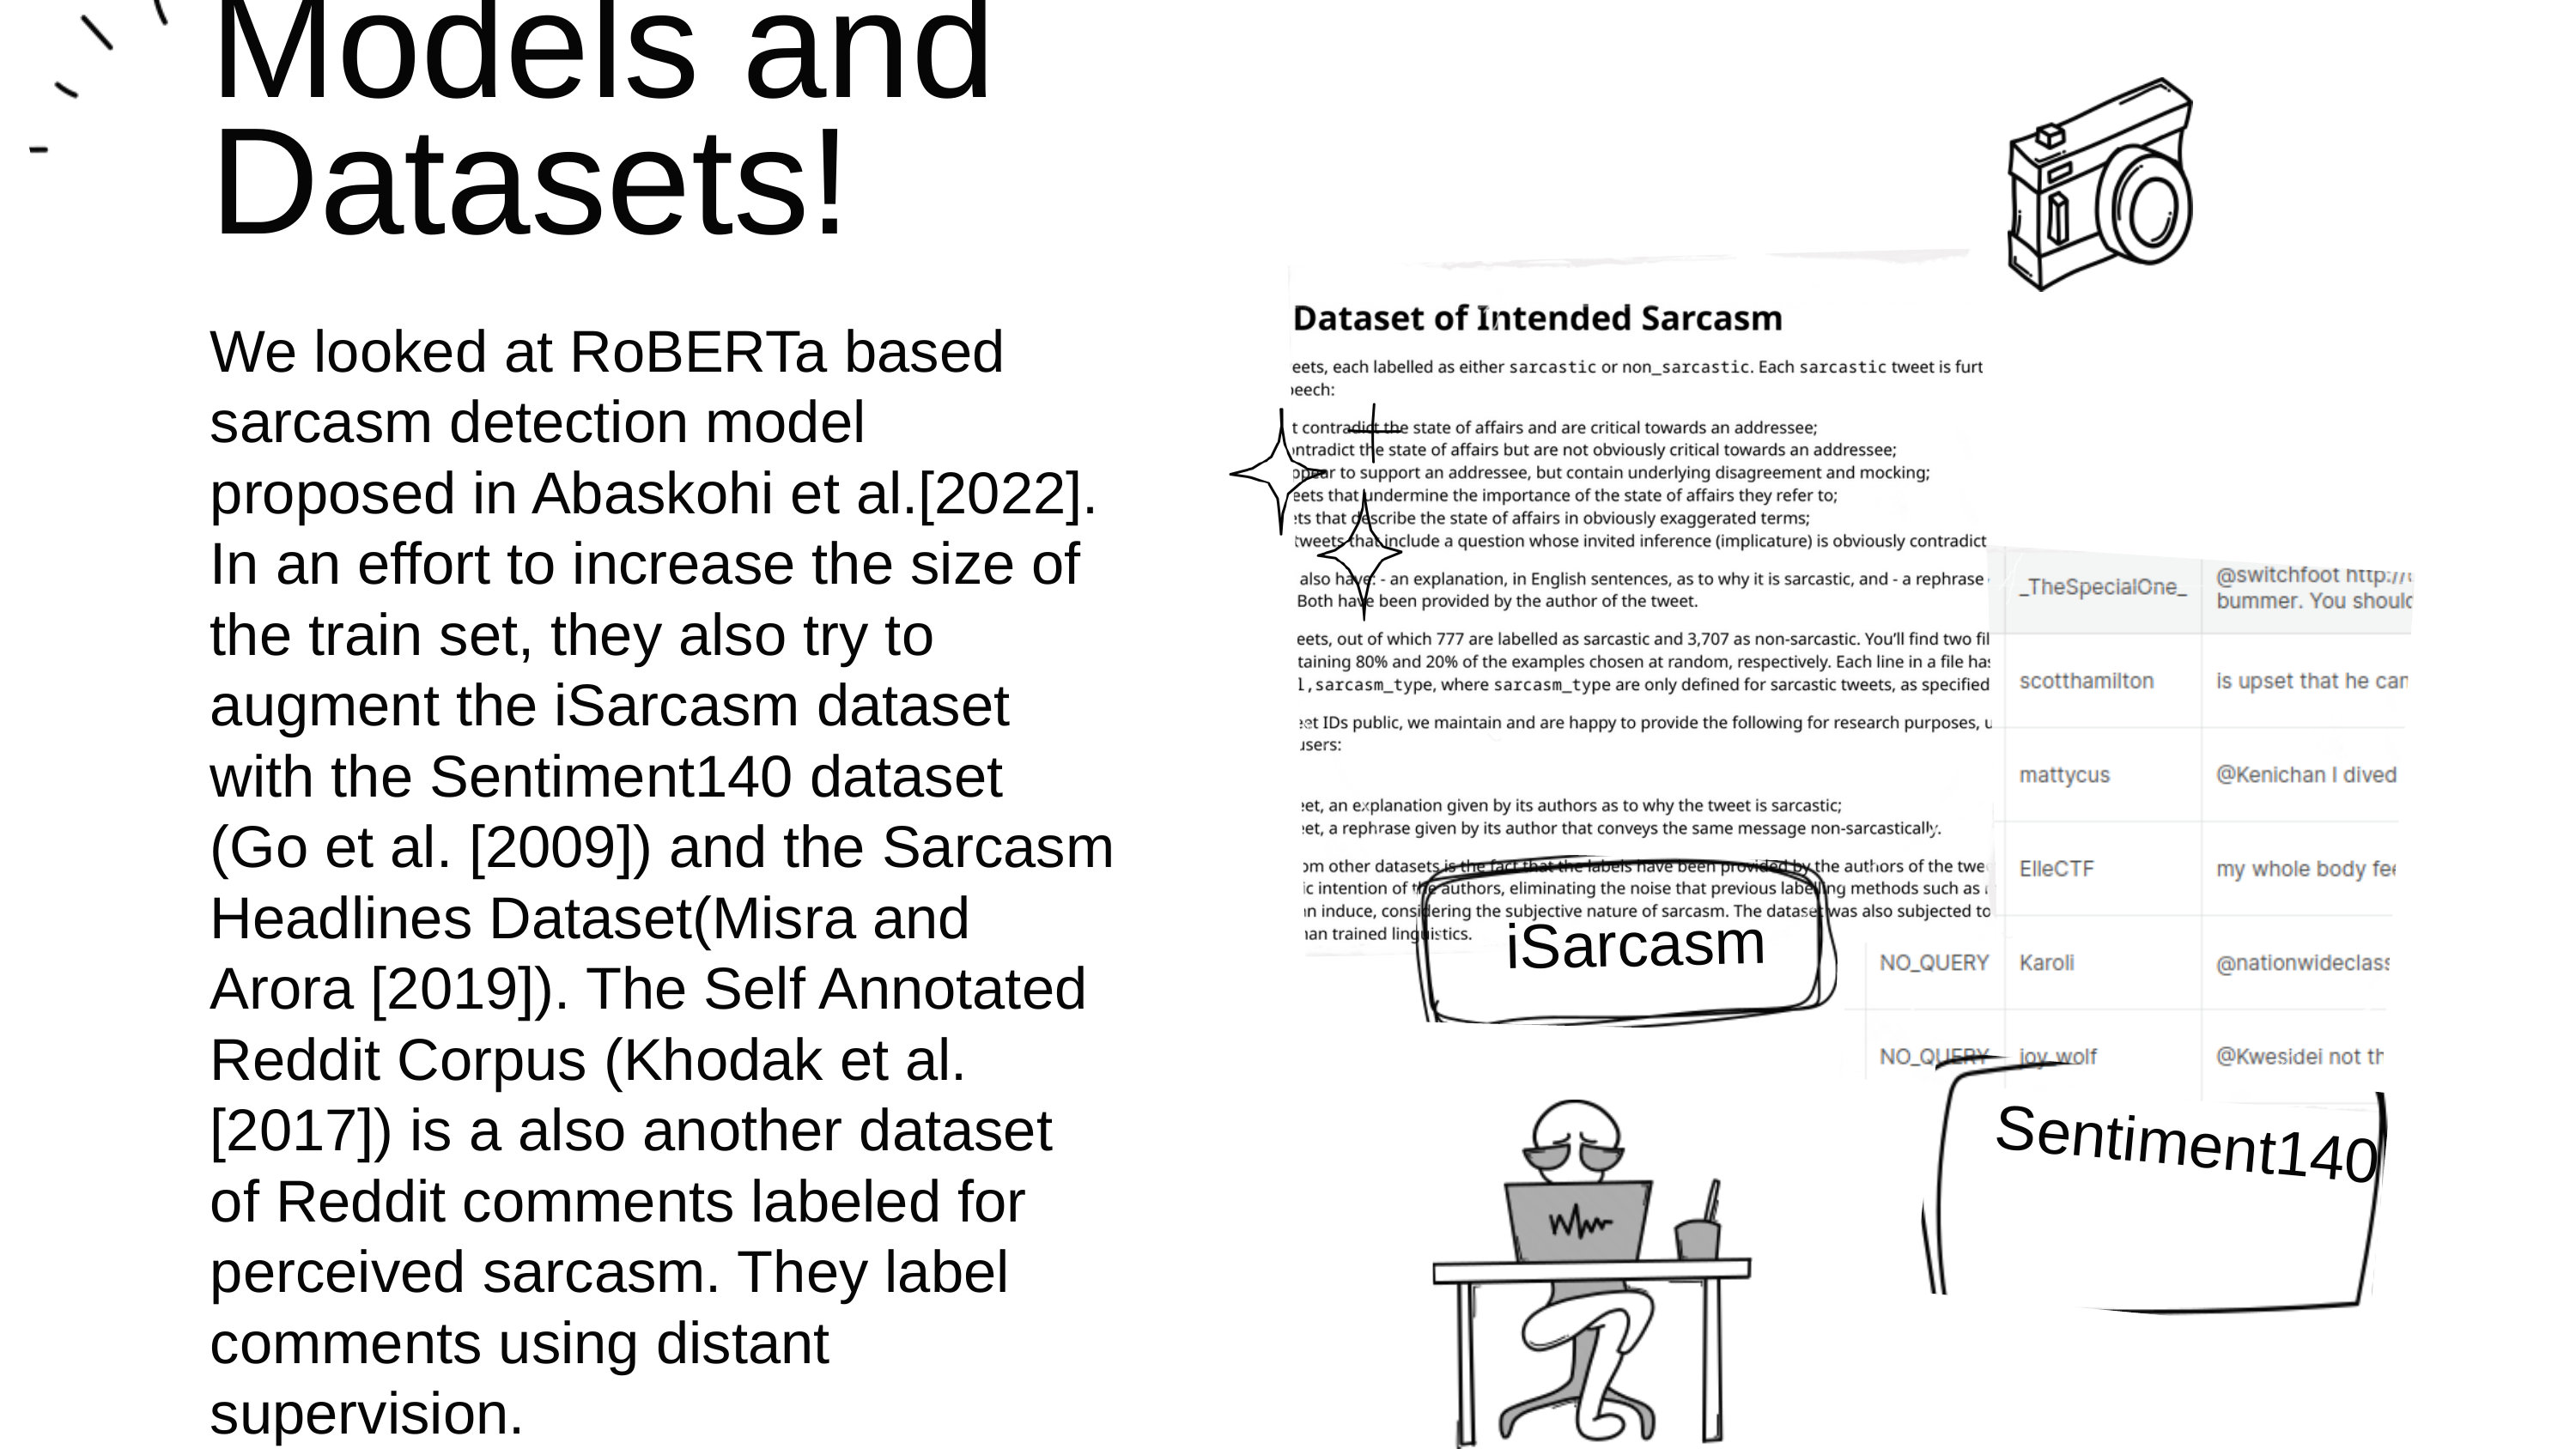

Models and Datasets!

We looked at RoBERTa based sarcasm detection model proposed in Abaskohi et al.[2022]. In an effort to increase the size of the train set, they also try to augment the iSarcasm dataset with the Sentiment140 dataset (Go et al. [2009]) and the Sarcasm Headlines Dataset(Misra and Arora [2019]). The Self Annotated Reddit Corpus (Khodak et al. [2017]) is a also another dataset of Reddit comments labeled for perceived sarcasm. They label comments using distant supervision.

iSarcasm

Sentiment140